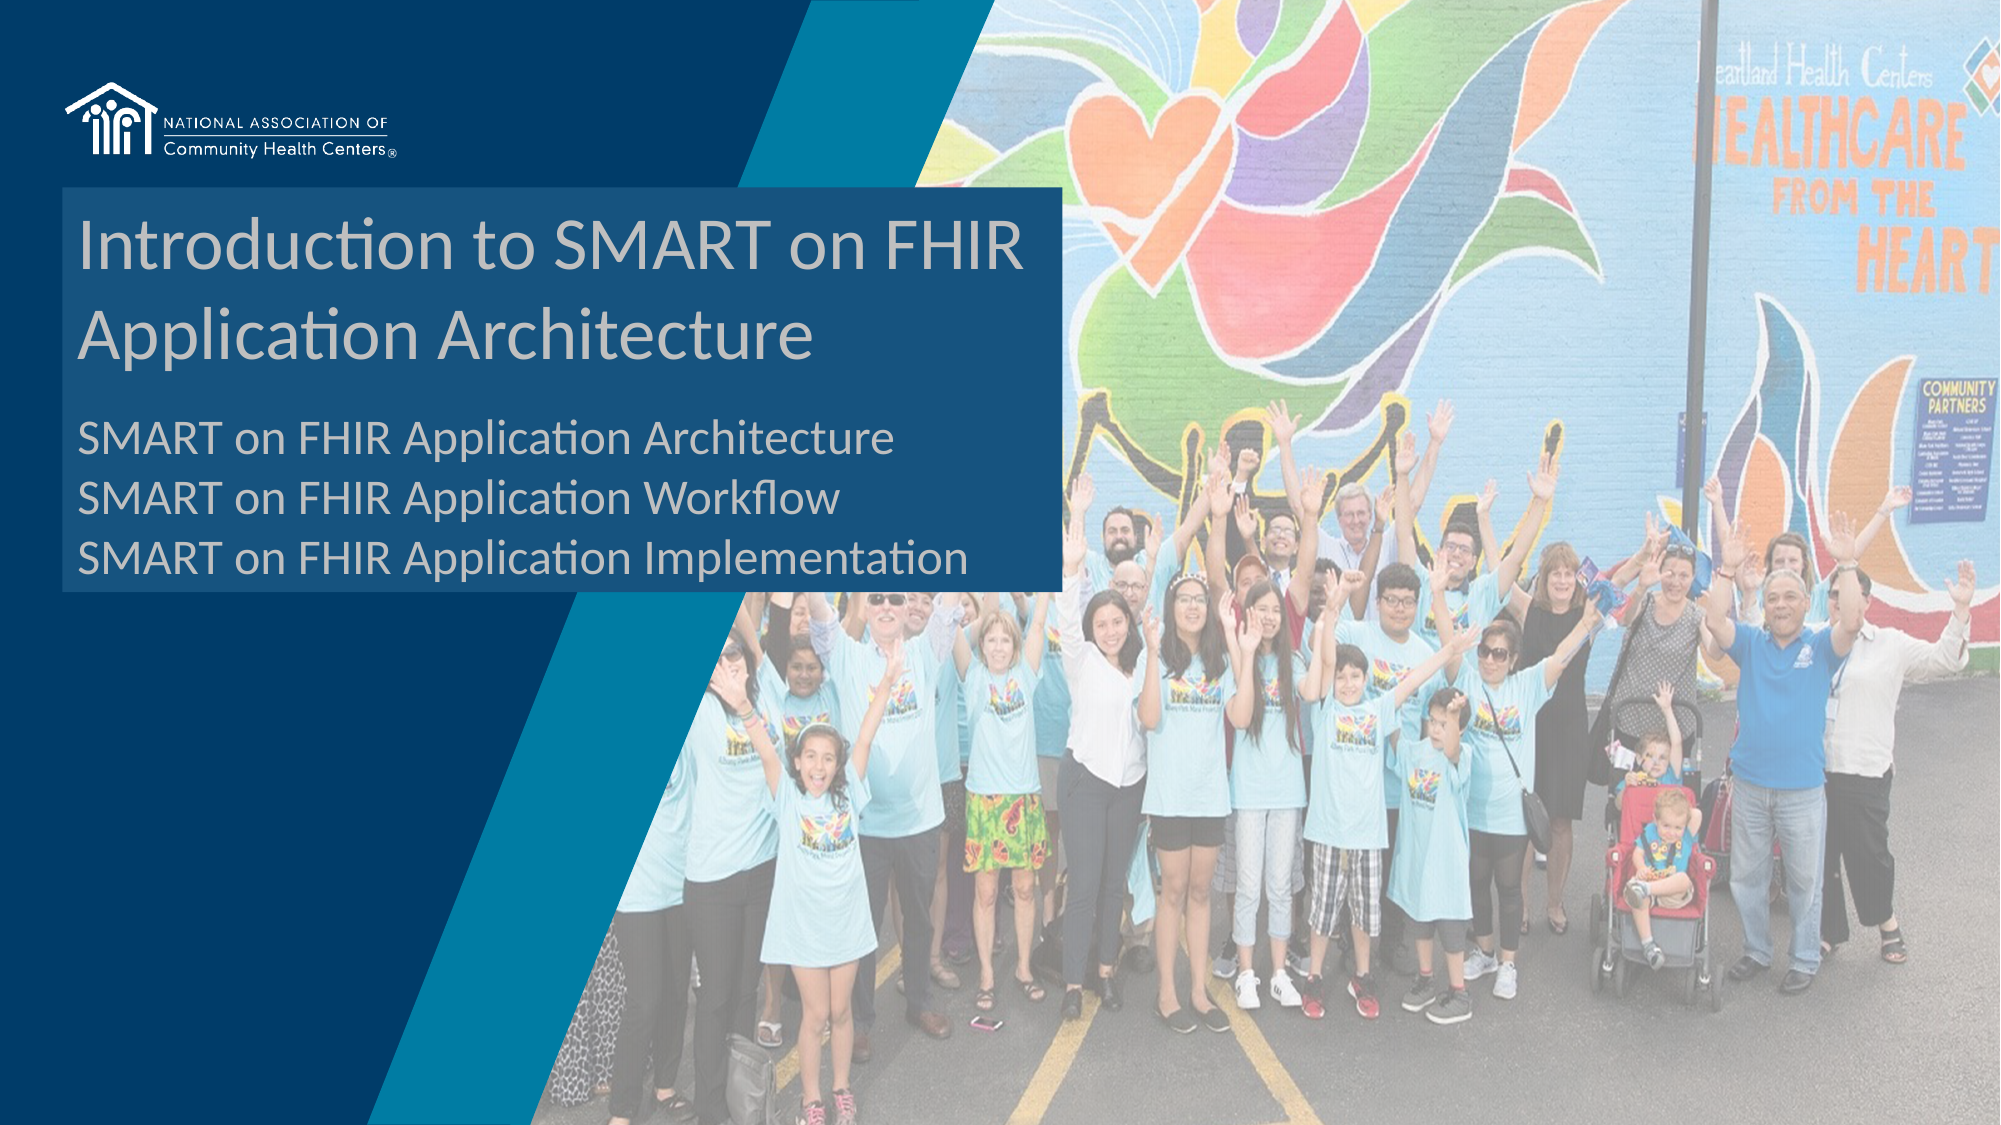

Introduction to SMART on FHIR
Application Architecture

SMART on FHIR Application Architecture
SMART on FHIR Application Workflow
SMART on FHIR Application Implementation